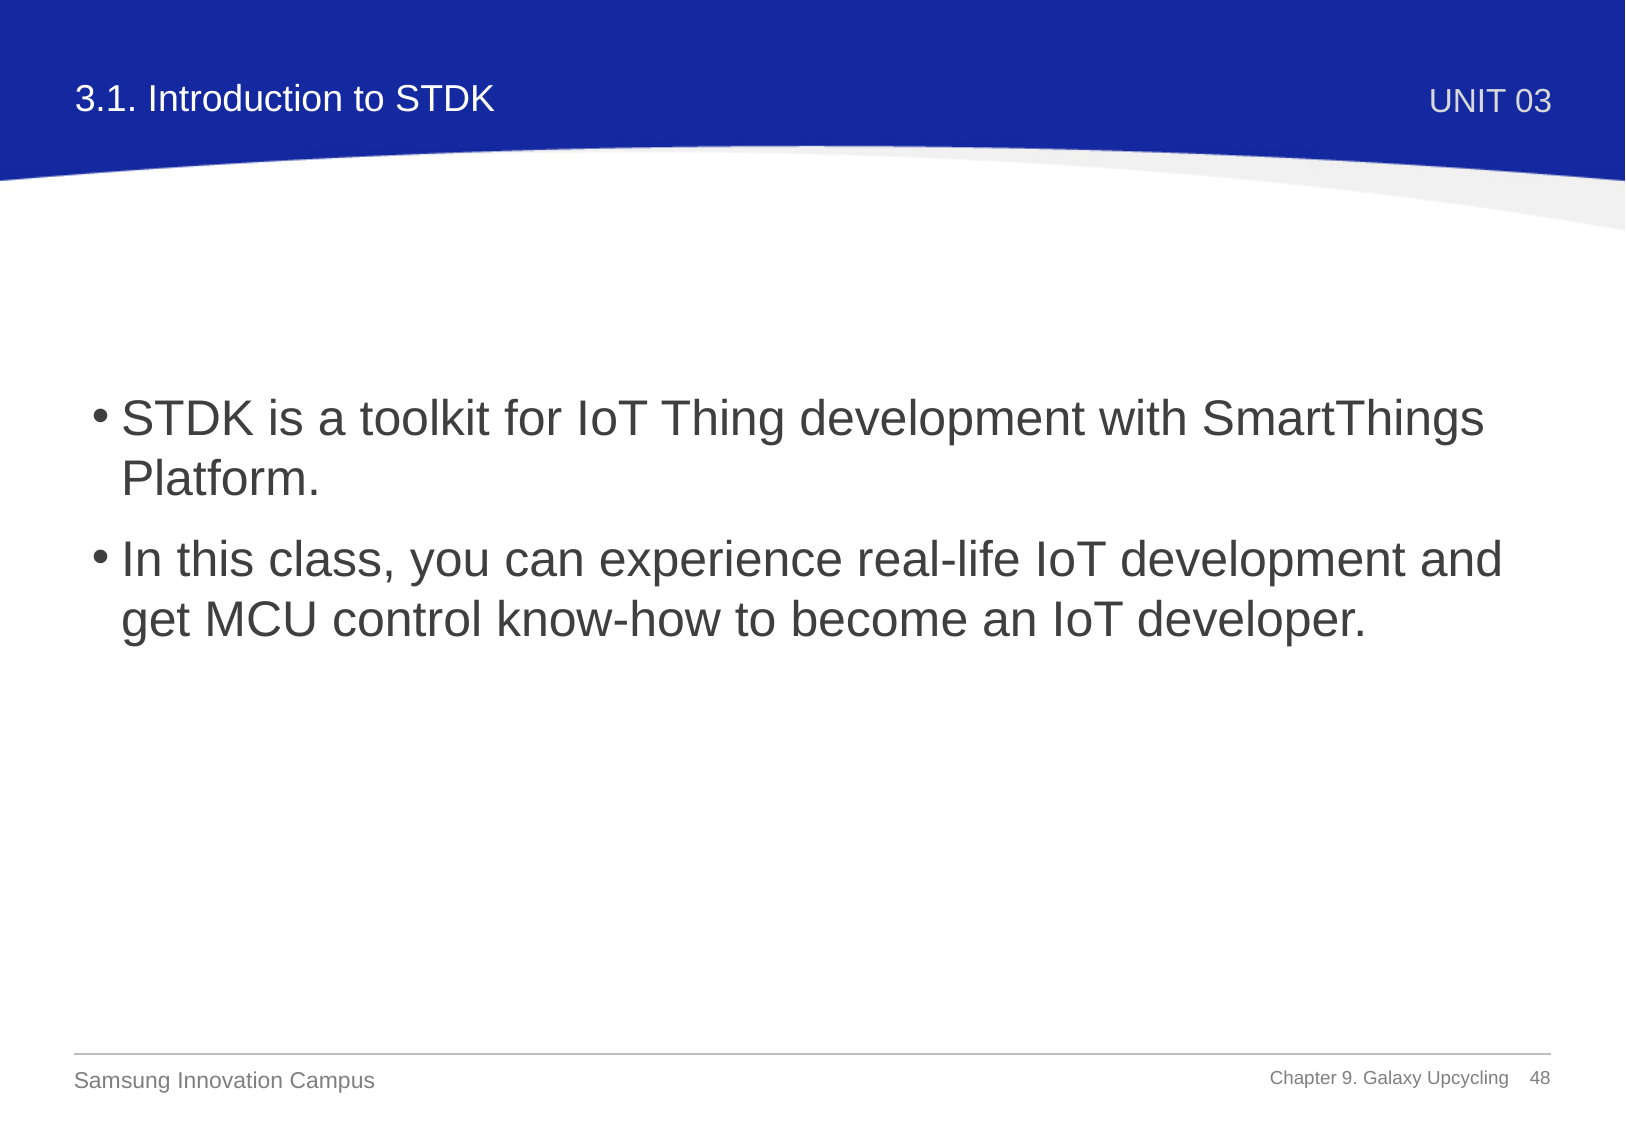

3.1. Introduction to STDK
UNIT 03
STDK is a toolkit for IoT Thing development with SmartThings Platform.
In this class, you can experience real-life IoT development and get MCU control know-how to become an IoT developer.